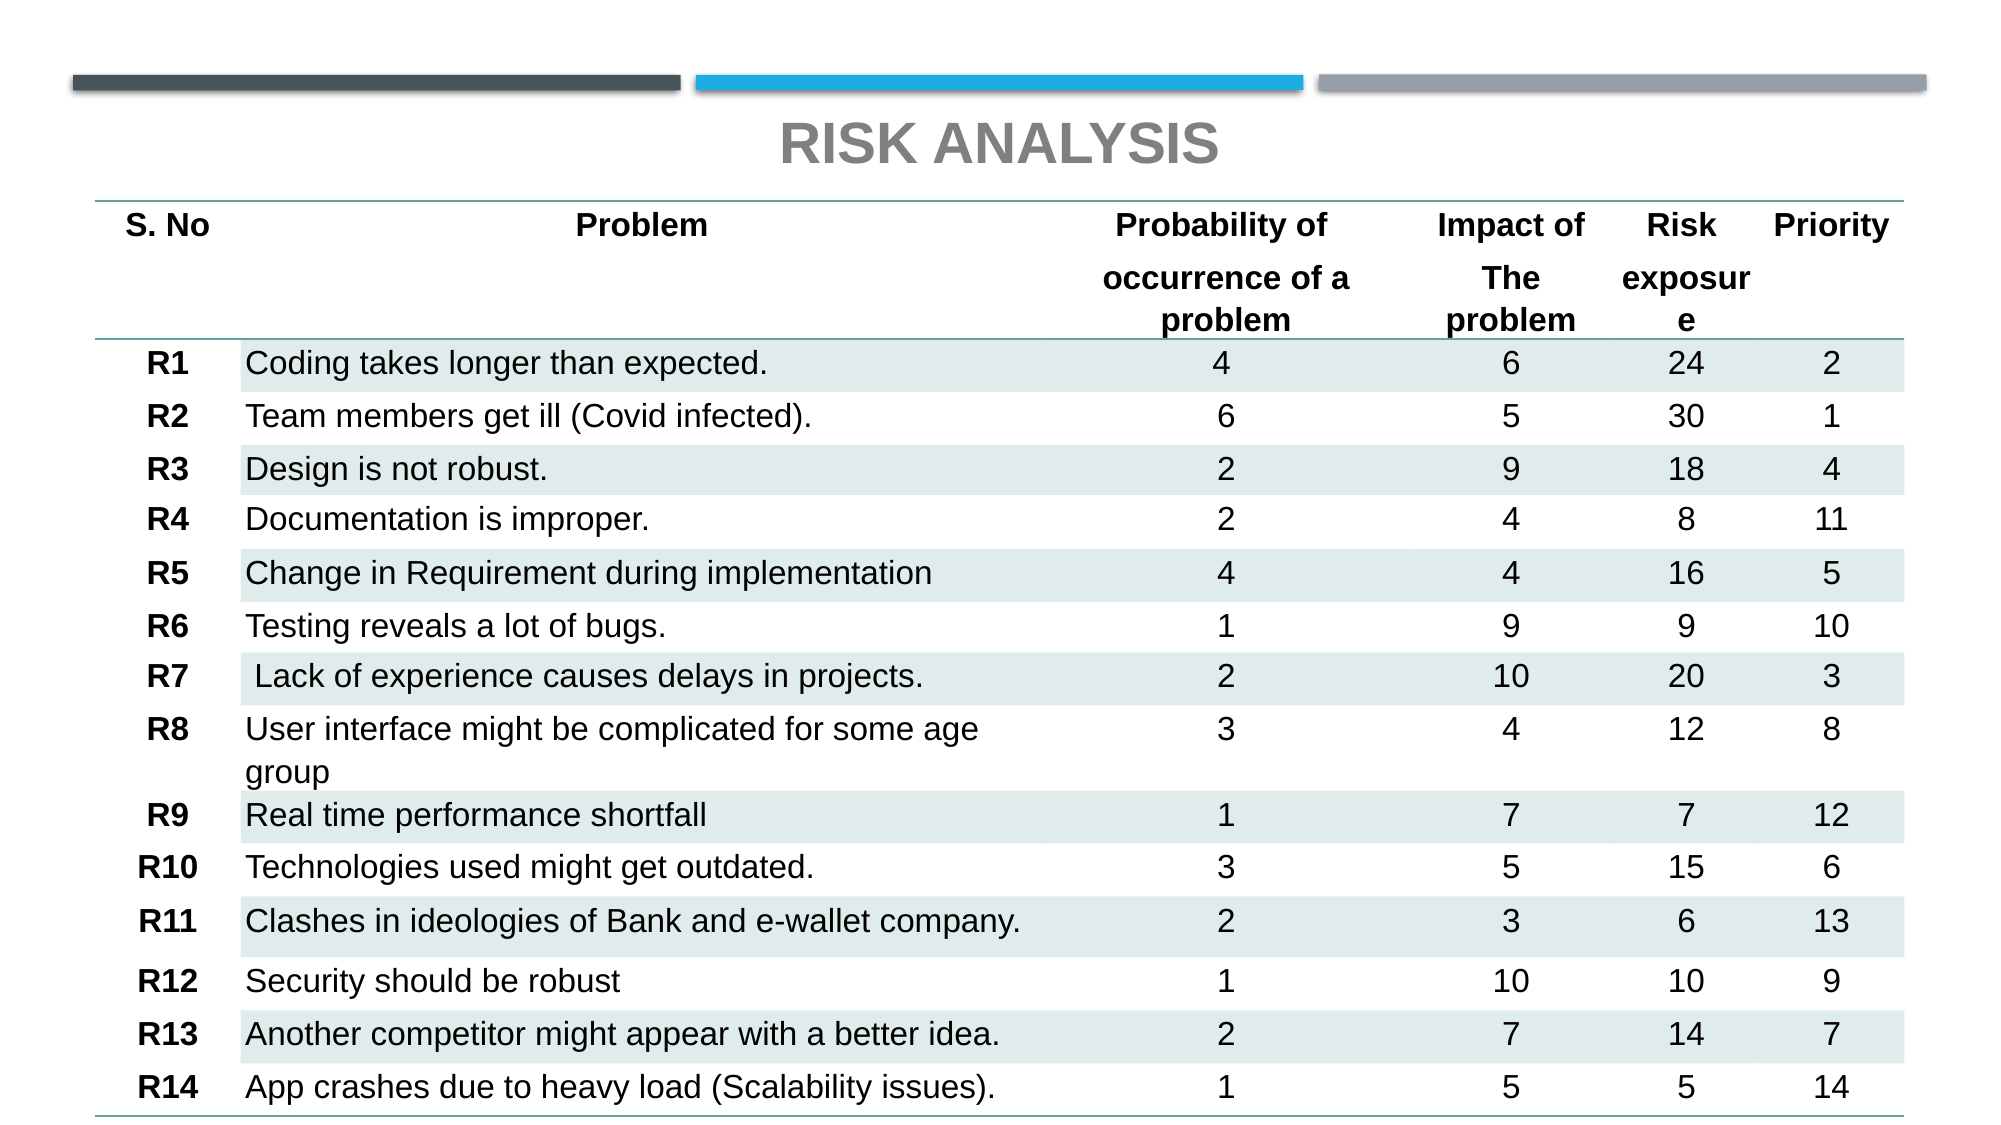

# RISK ANALYSIS
| S. No | Problem | Probability of  occurrence of a problem | Impact of The problem | Risk  exposure | Priority |
| --- | --- | --- | --- | --- | --- |
| R1 | Coding takes longer than expected. | 4 | 6 | 24 | 2 |
| R2 | Team members get ill (Covid infected). | 6 | 5 | 30 | 1 |
| R3 | Design is not robust. | 2 | 9 | 18 | 4 |
| R4 | Documentation is improper. | 2 | 4 | 8 | 11 |
| R5 | Change in Requirement during implementation | 4 | 4 | 16 | 5 |
| R6 | Testing reveals a lot of bugs. | 1 | 9 | 9 | 10 |
| R7 | Lack of experience causes delays in projects. | 2 | 10 | 20 | 3 |
| R8 | User interface might be complicated for some age group | 3 | 4 | 12 | 8 |
| R9 | Real time performance shortfall | 1 | 7 | 7 | 12 |
| R10 | Technologies used might get outdated. | 3 | 5 | 15 | 6 |
| R11 | Clashes in ideologies of Bank and e-wallet company. | 2 | 3 | 6 | 13 |
| R12 | Security should be robust | 1 | 10 | 10 | 9 |
| R13 | Another competitor might appear with a better idea. | 2 | 7 | 14 | 7 |
| R14 | App crashes due to heavy load (Scalability issues). | 1 | 5 | 5 | 14 |